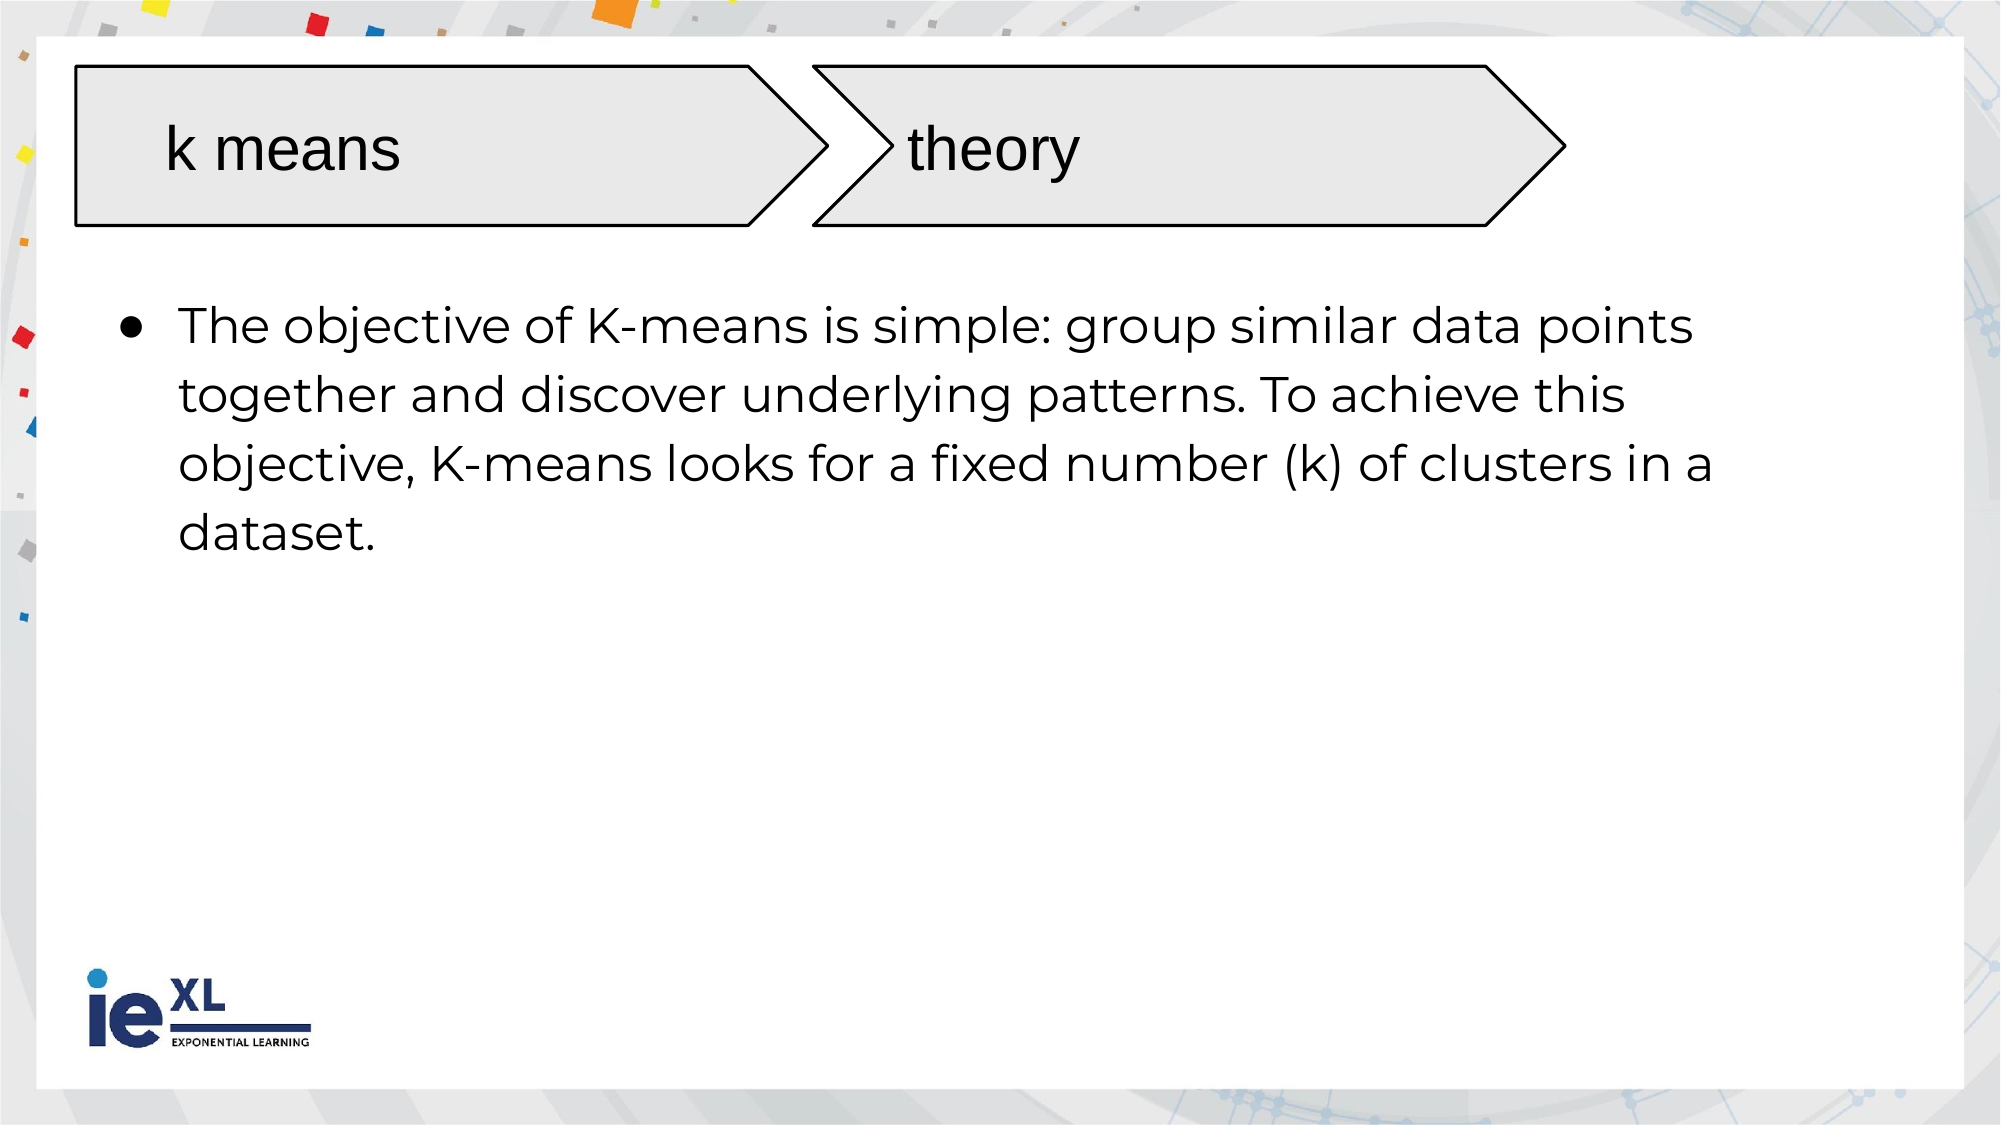

k means
theory
The objective of K-means is simple: group similar data points together and discover underlying patterns. To achieve this objective, K-means looks for a fixed number (k) of clusters in a dataset.